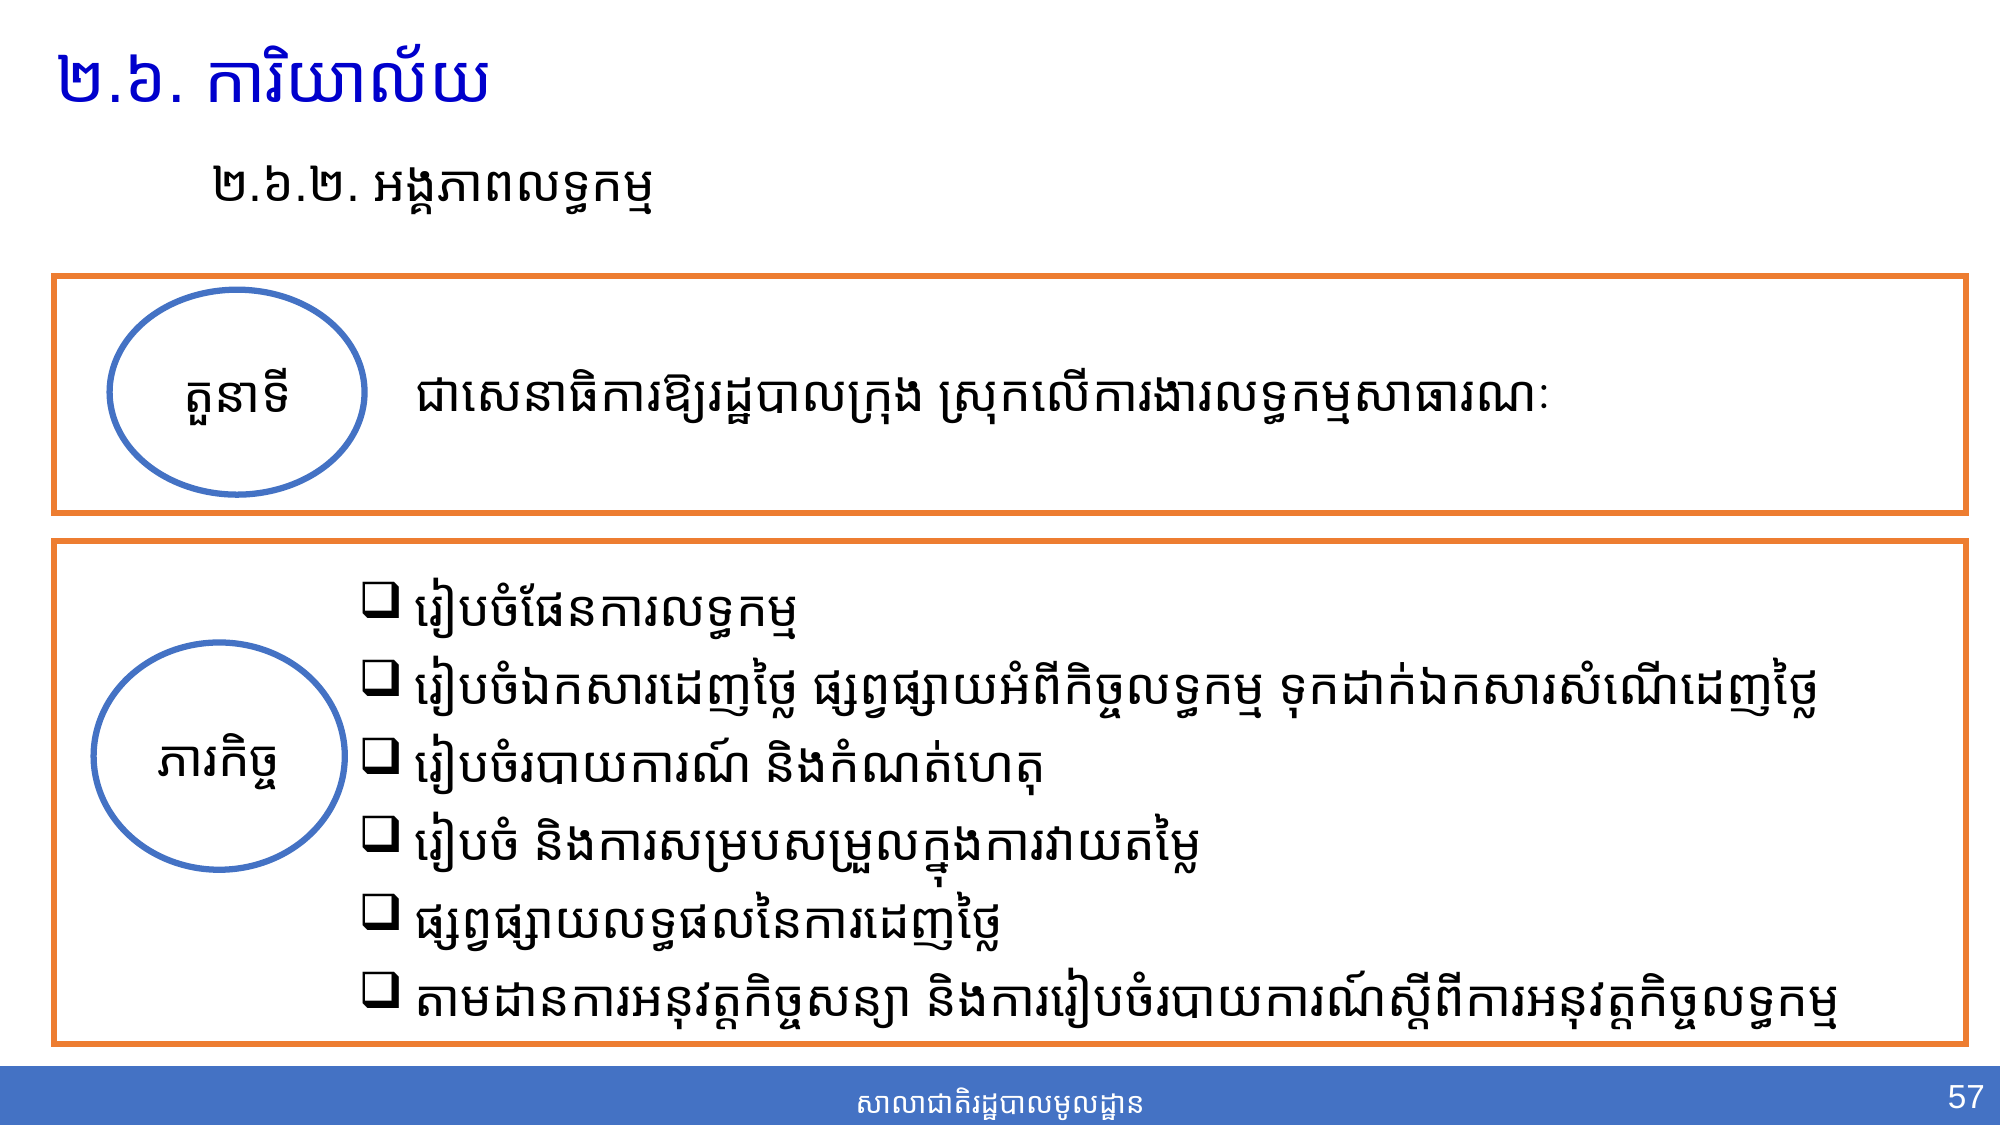

២.៦. ការិយាល័យ
២.៦.២. អង្គភាពលទ្ធកម្ម

តួនាទី
ជាសេនាធិការឱ្យរដ្ឋបាលក្រុង ស្រុកលើការងារលទ្ធកម្មសាធារណៈ

រៀបចំផែនការលទ្ធកម្ម
រៀបចំឯកសារដេញថ្លៃ ផ្សព្វផ្សាយអំពីកិច្ចលទ្ធកម្ម ទុកដាក់ឯកសារសំណើដេញថ្លៃ
រៀបចំរបាយការណ៍ និងកំណត់ហេតុ
រៀបចំ និងការសម្របសម្រួលក្នុងការវាយតម្លៃ
ផ្សព្វផ្សាយលទ្ធផលនៃការដេញថ្លៃ
តាមដានការអនុវត្តកិច្ចសន្យា និងការរៀបចំរបាយការណ៍ស្តីពីការអនុវត្តកិច្ចលទ្ធកម្ម

ភារកិច្ច
57